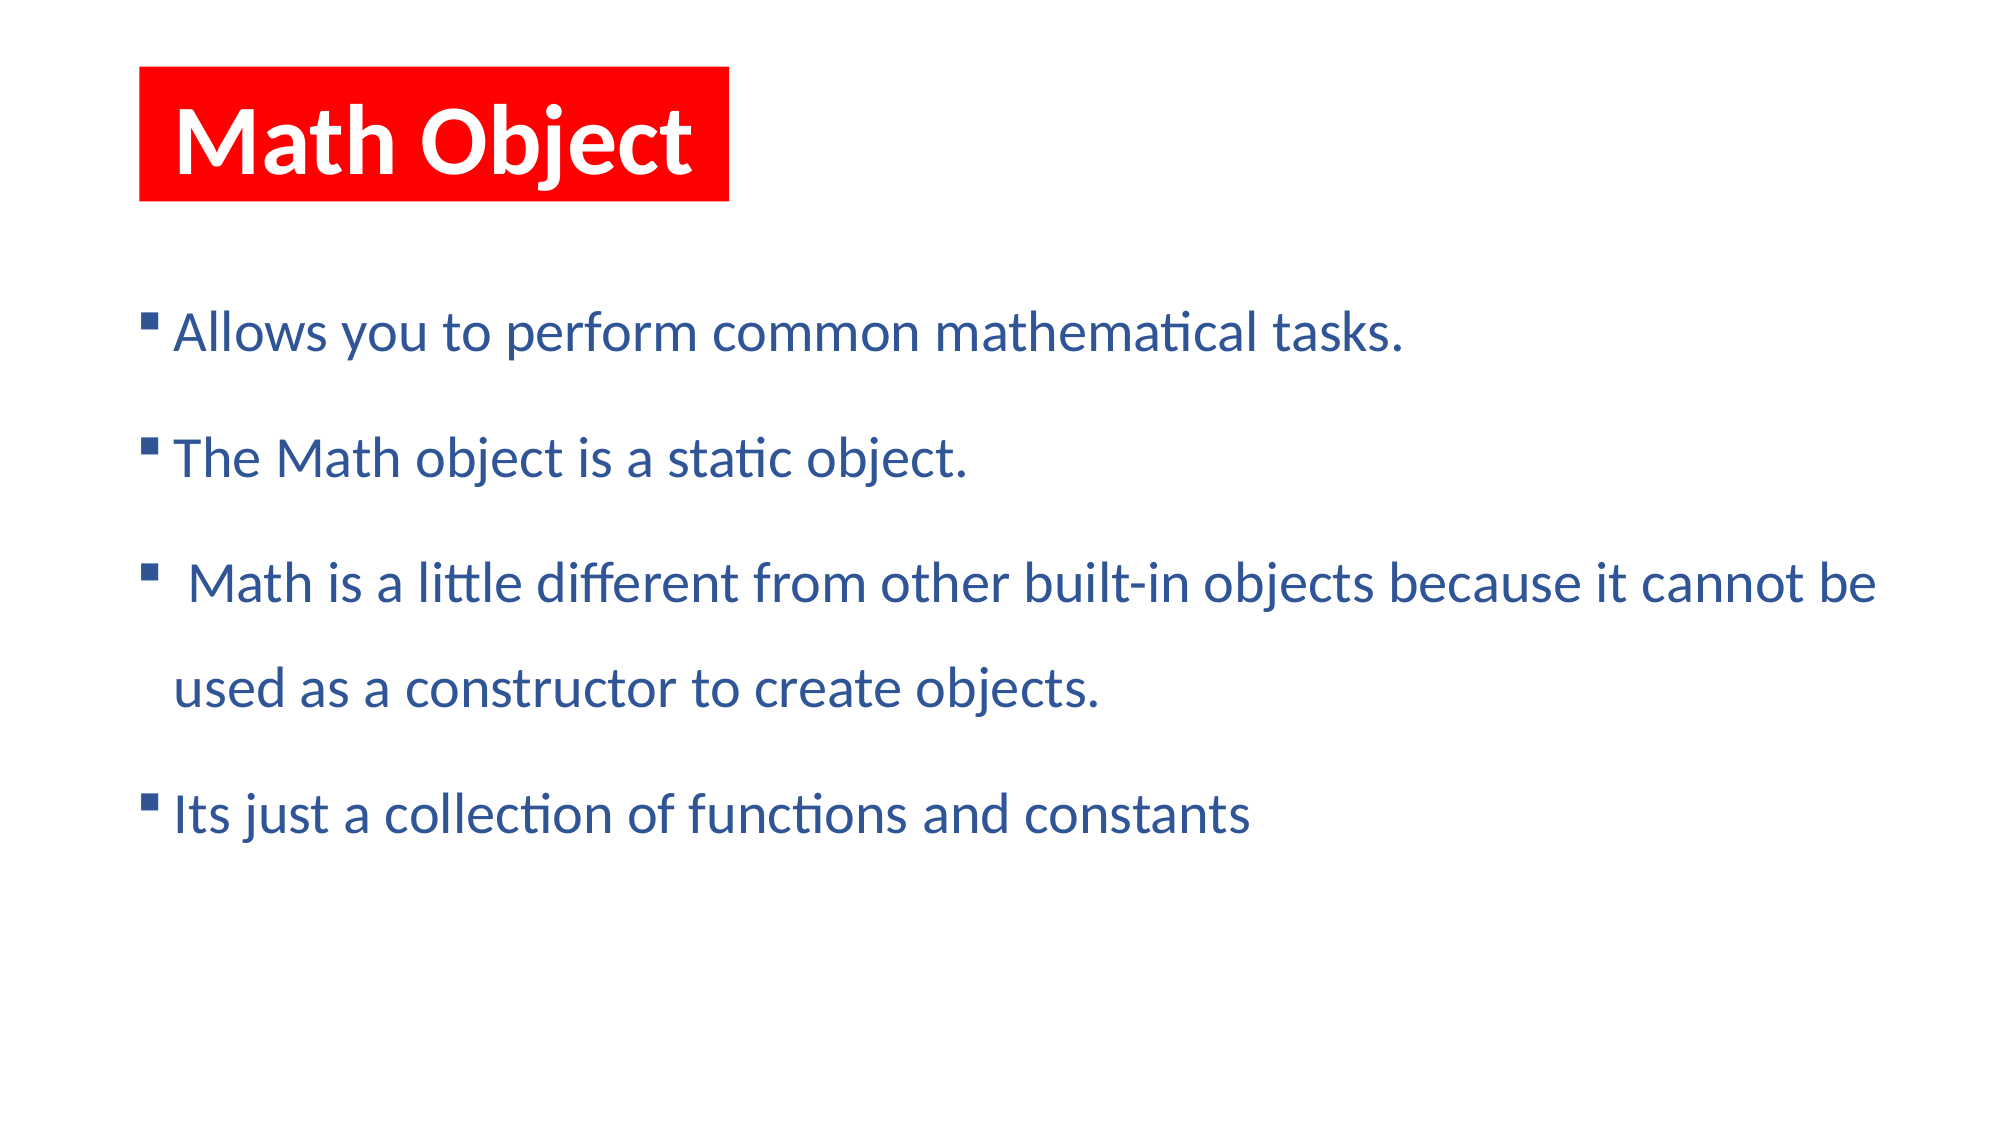

Math Object
Allows you to perform common mathematical tasks.
The Math object is a static object.
 Math is a little different from other built-in objects because it cannot be used as a constructor to create objects.
Its just a collection of functions and constants